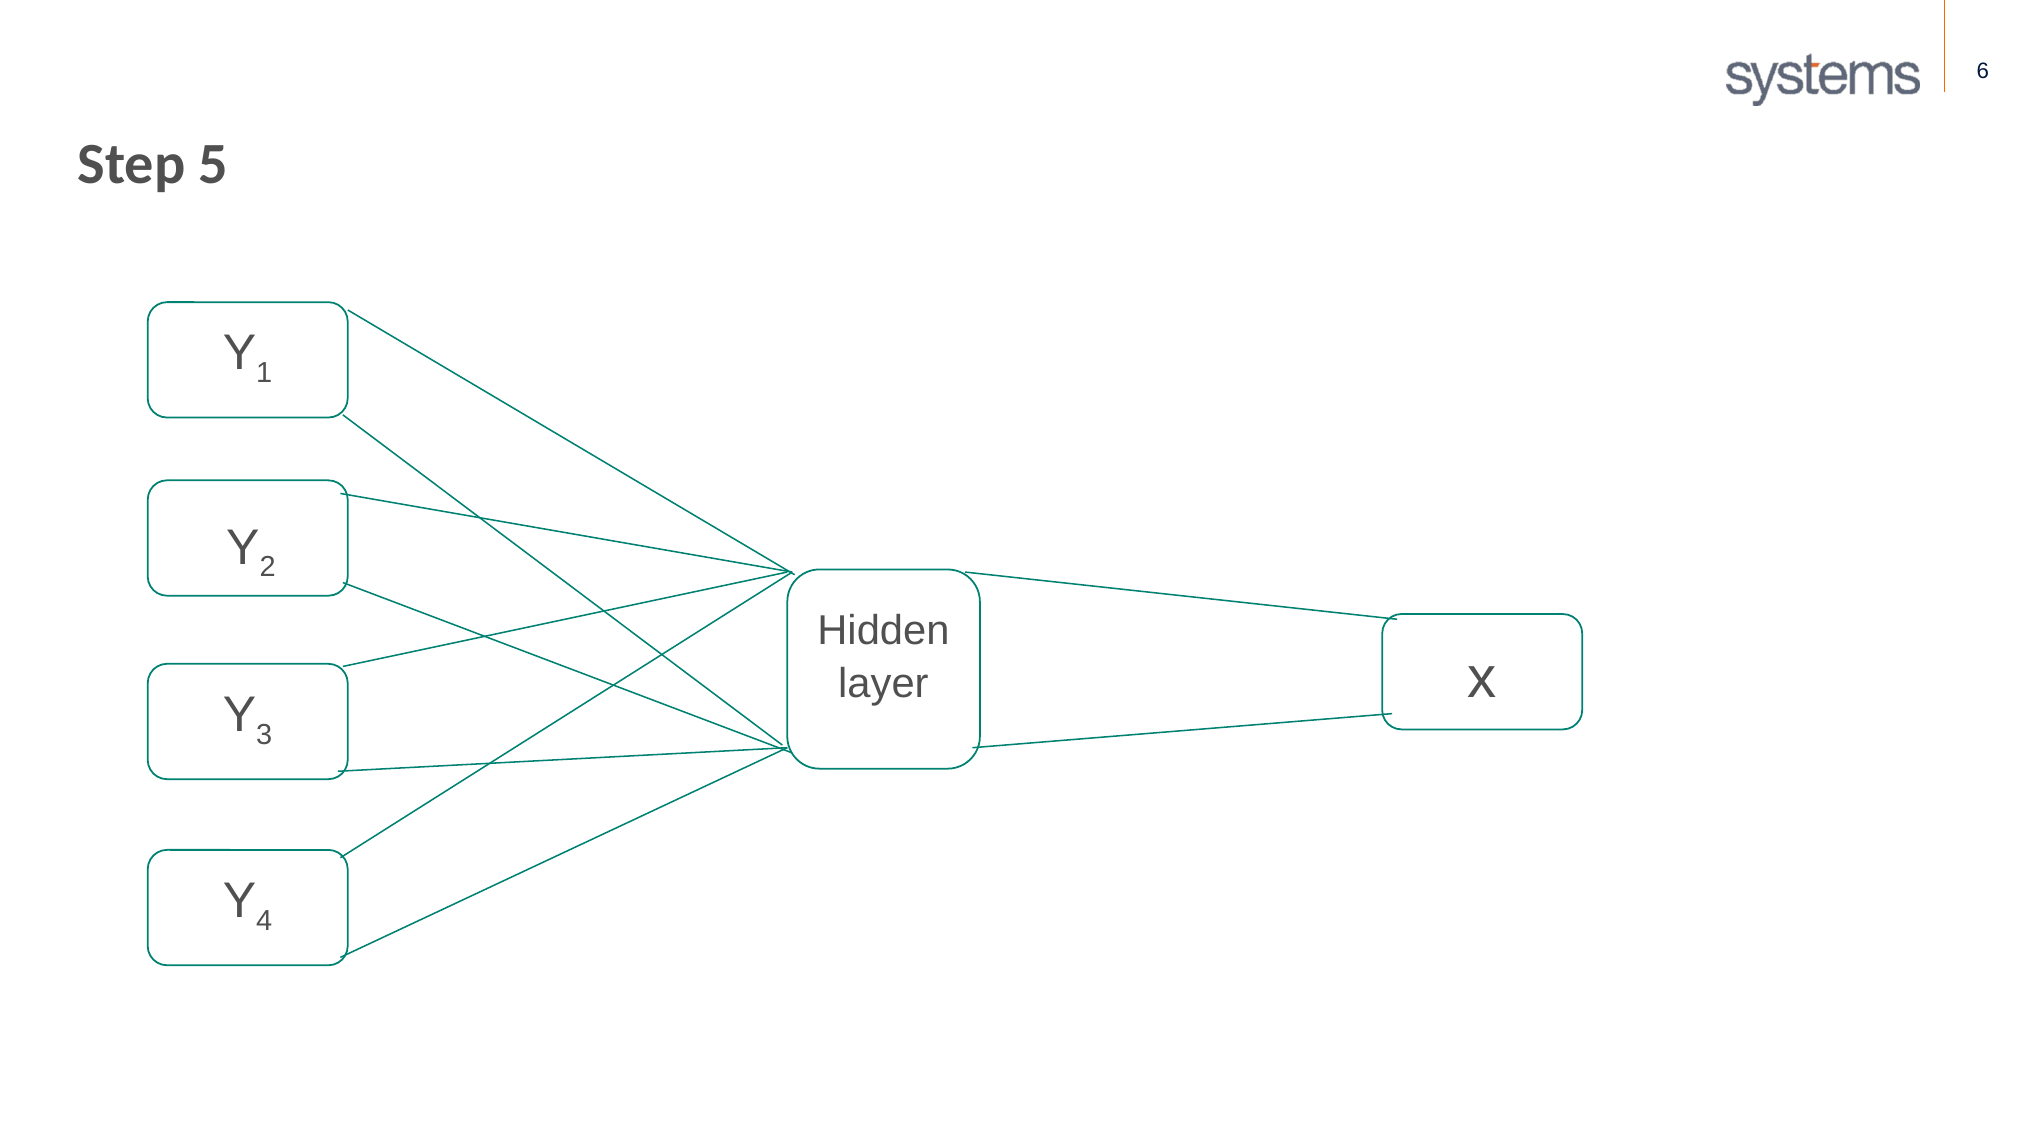

6
Step 5

Y1

 Y2
Hidden layer

x
Y3

Y4